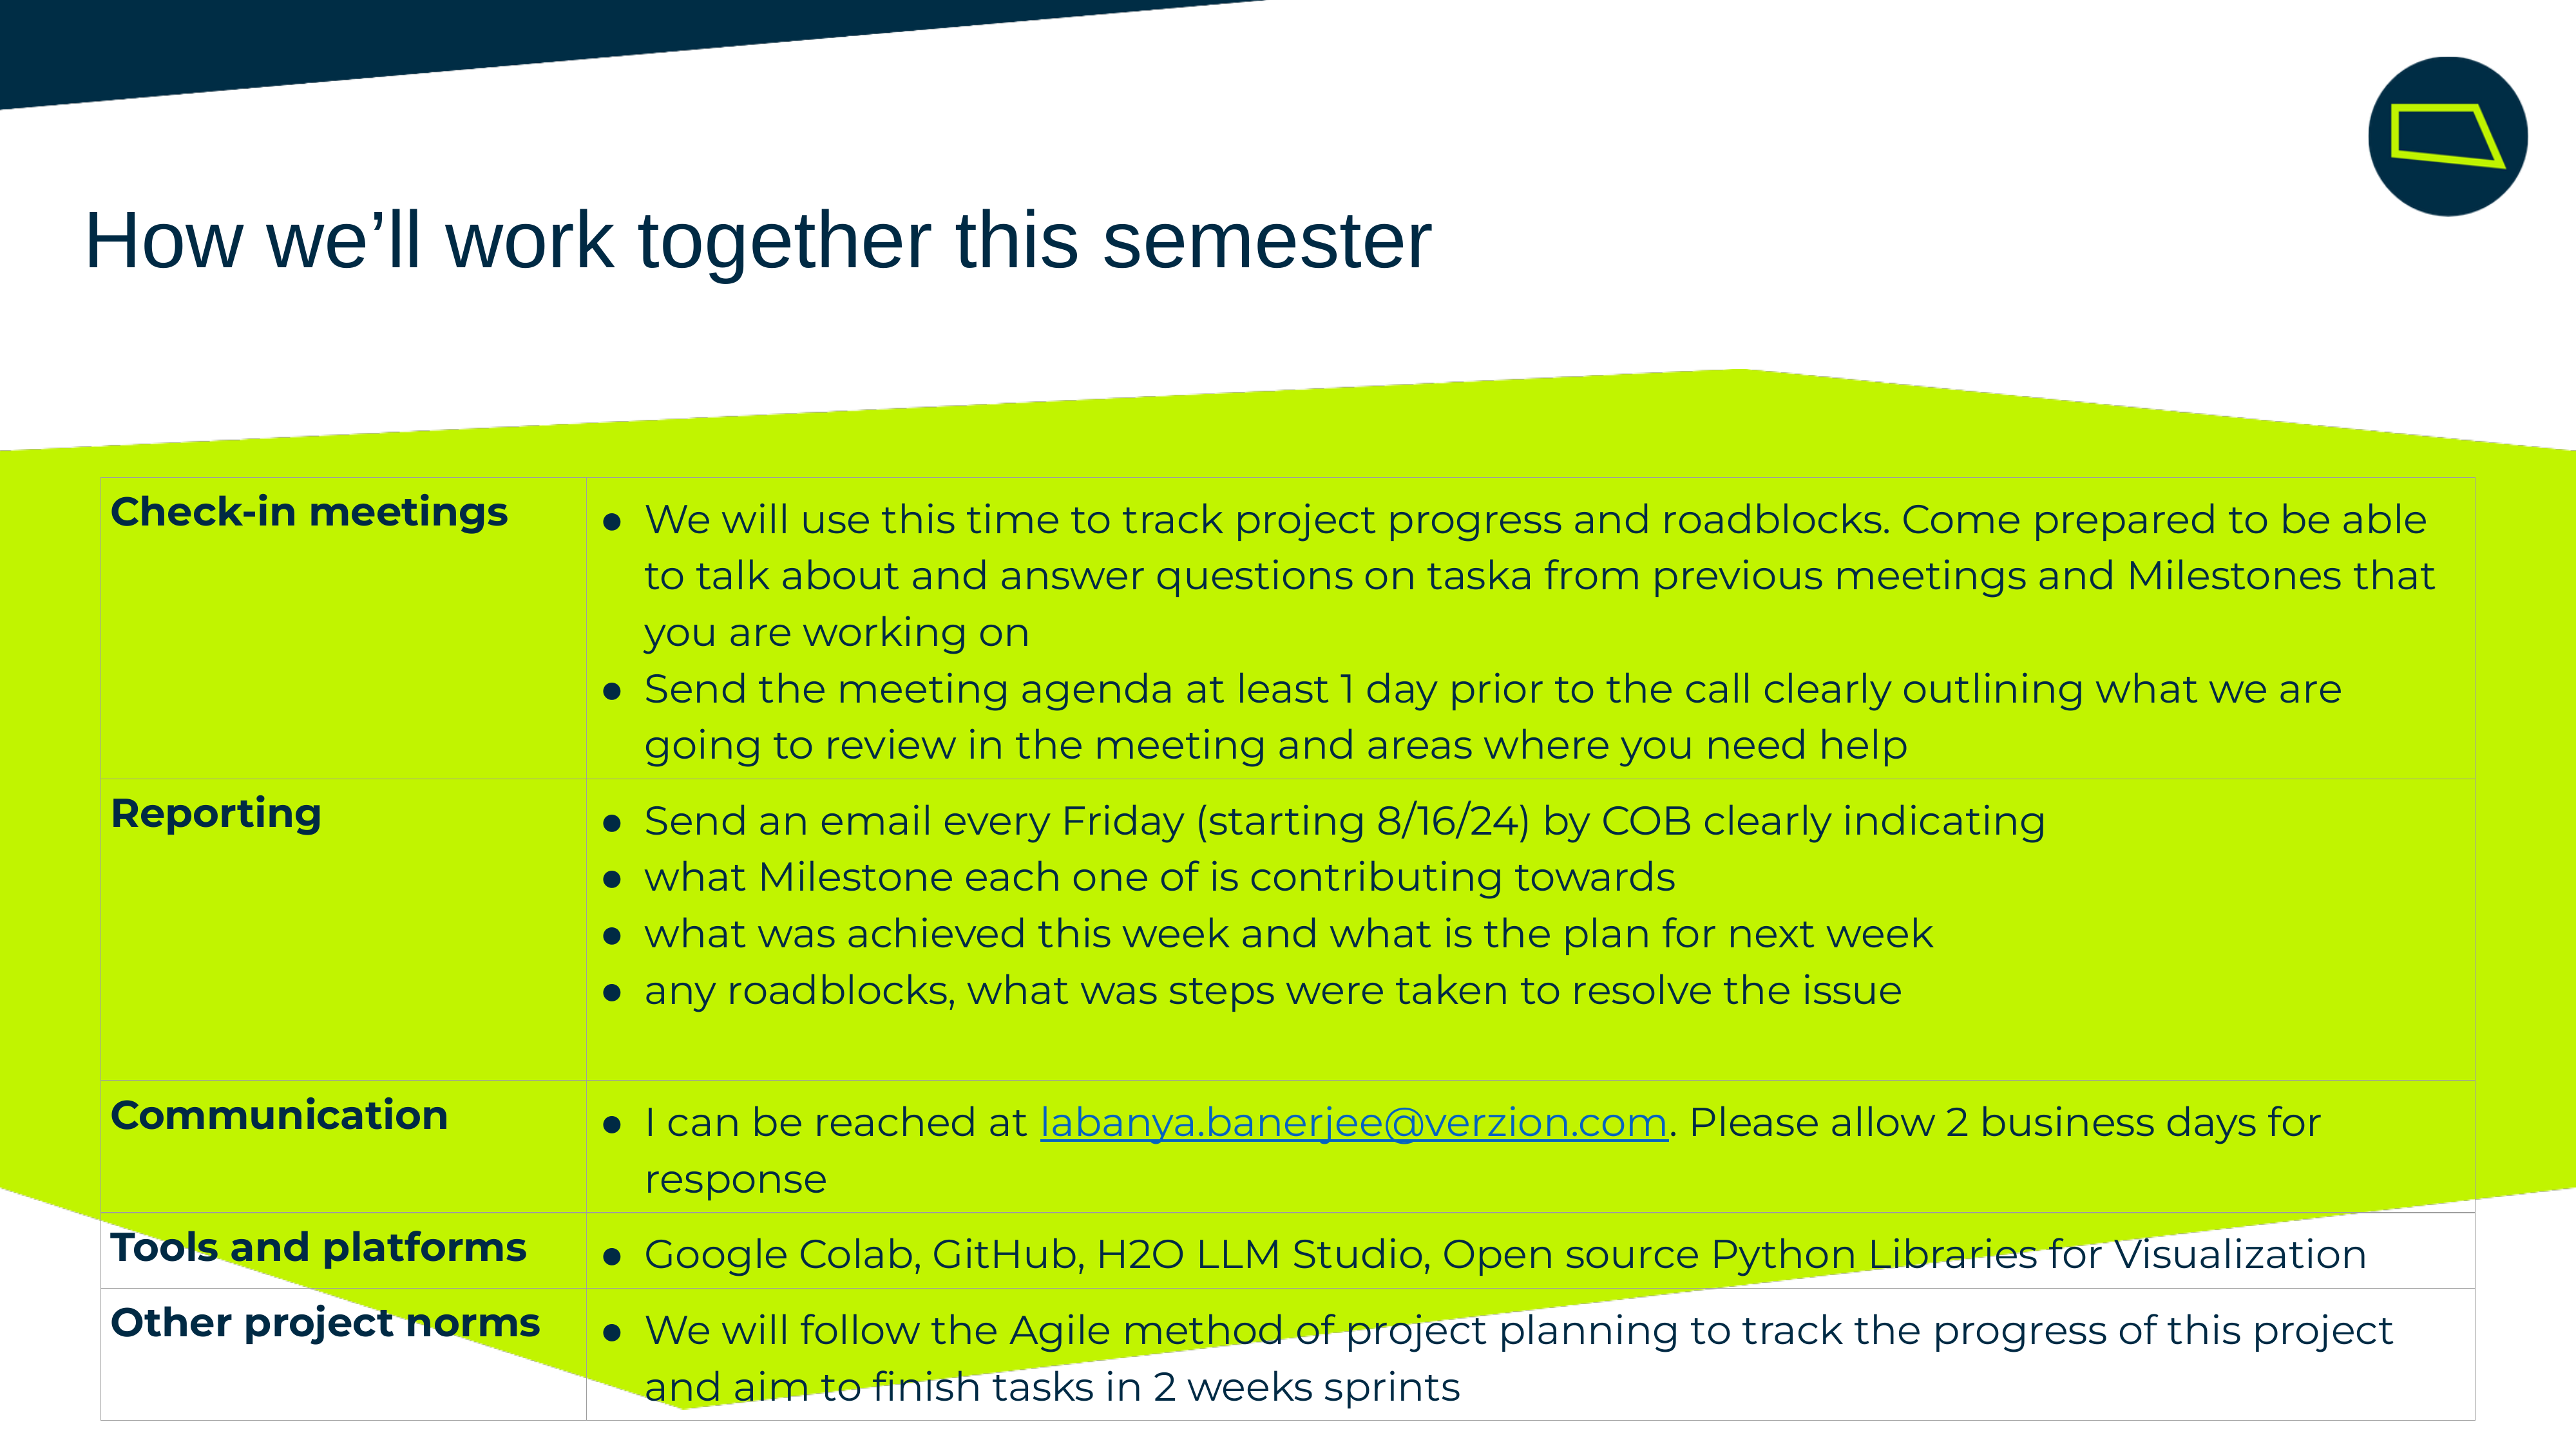

# How we’ll work together this semester
| Check-in meetings | We will use this time to track project progress and roadblocks. Come prepared to be able to talk about and answer questions on taska from previous meetings and Milestones that you are working on Send the meeting agenda at least 1 day prior to the call clearly outlining what we are going to review in the meeting and areas where you need help |
| --- | --- |
| Reporting | Send an email every Friday (starting 8/16/24) by COB clearly indicating what Milestone each one of is contributing towards what was achieved this week and what is the plan for next week any roadblocks, what was steps were taken to resolve the issue |
| Communication | I can be reached at labanya.banerjee@verzion.com. Please allow 2 business days for response |
| Tools and platforms | Google Colab, GitHub, H2O LLM Studio, Open source Python Libraries for Visualization |
| Other project norms | We will follow the Agile method of project planning to track the progress of this project and aim to finish tasks in 2 weeks sprints |